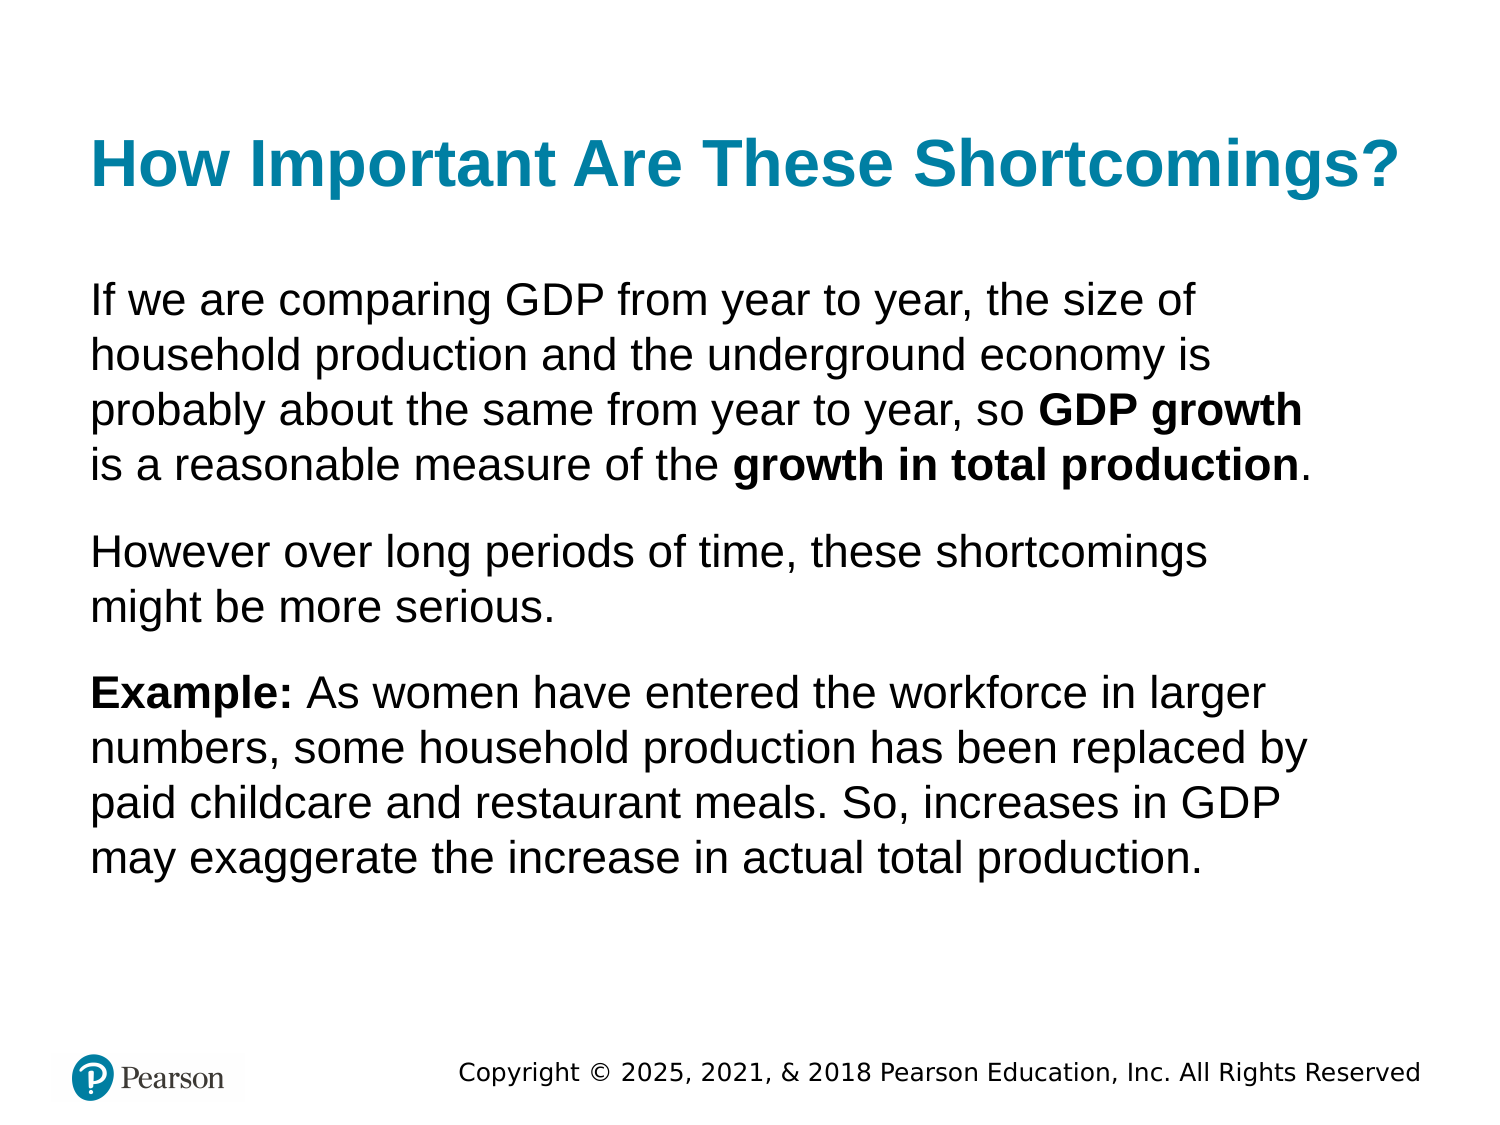

# How Important Are These Shortcomings?
If we are comparing G D P from year to year, the size of household production and the underground economy is probably about the same from year to year, so G D P growth is a reasonable measure of the growth in total production.
However over long periods of time, these shortcomings might be more serious.
Example: As women have entered the workforce in larger numbers, some household production has been replaced by paid childcare and restaurant meals. So, increases in G D P may exaggerate the increase in actual total production.